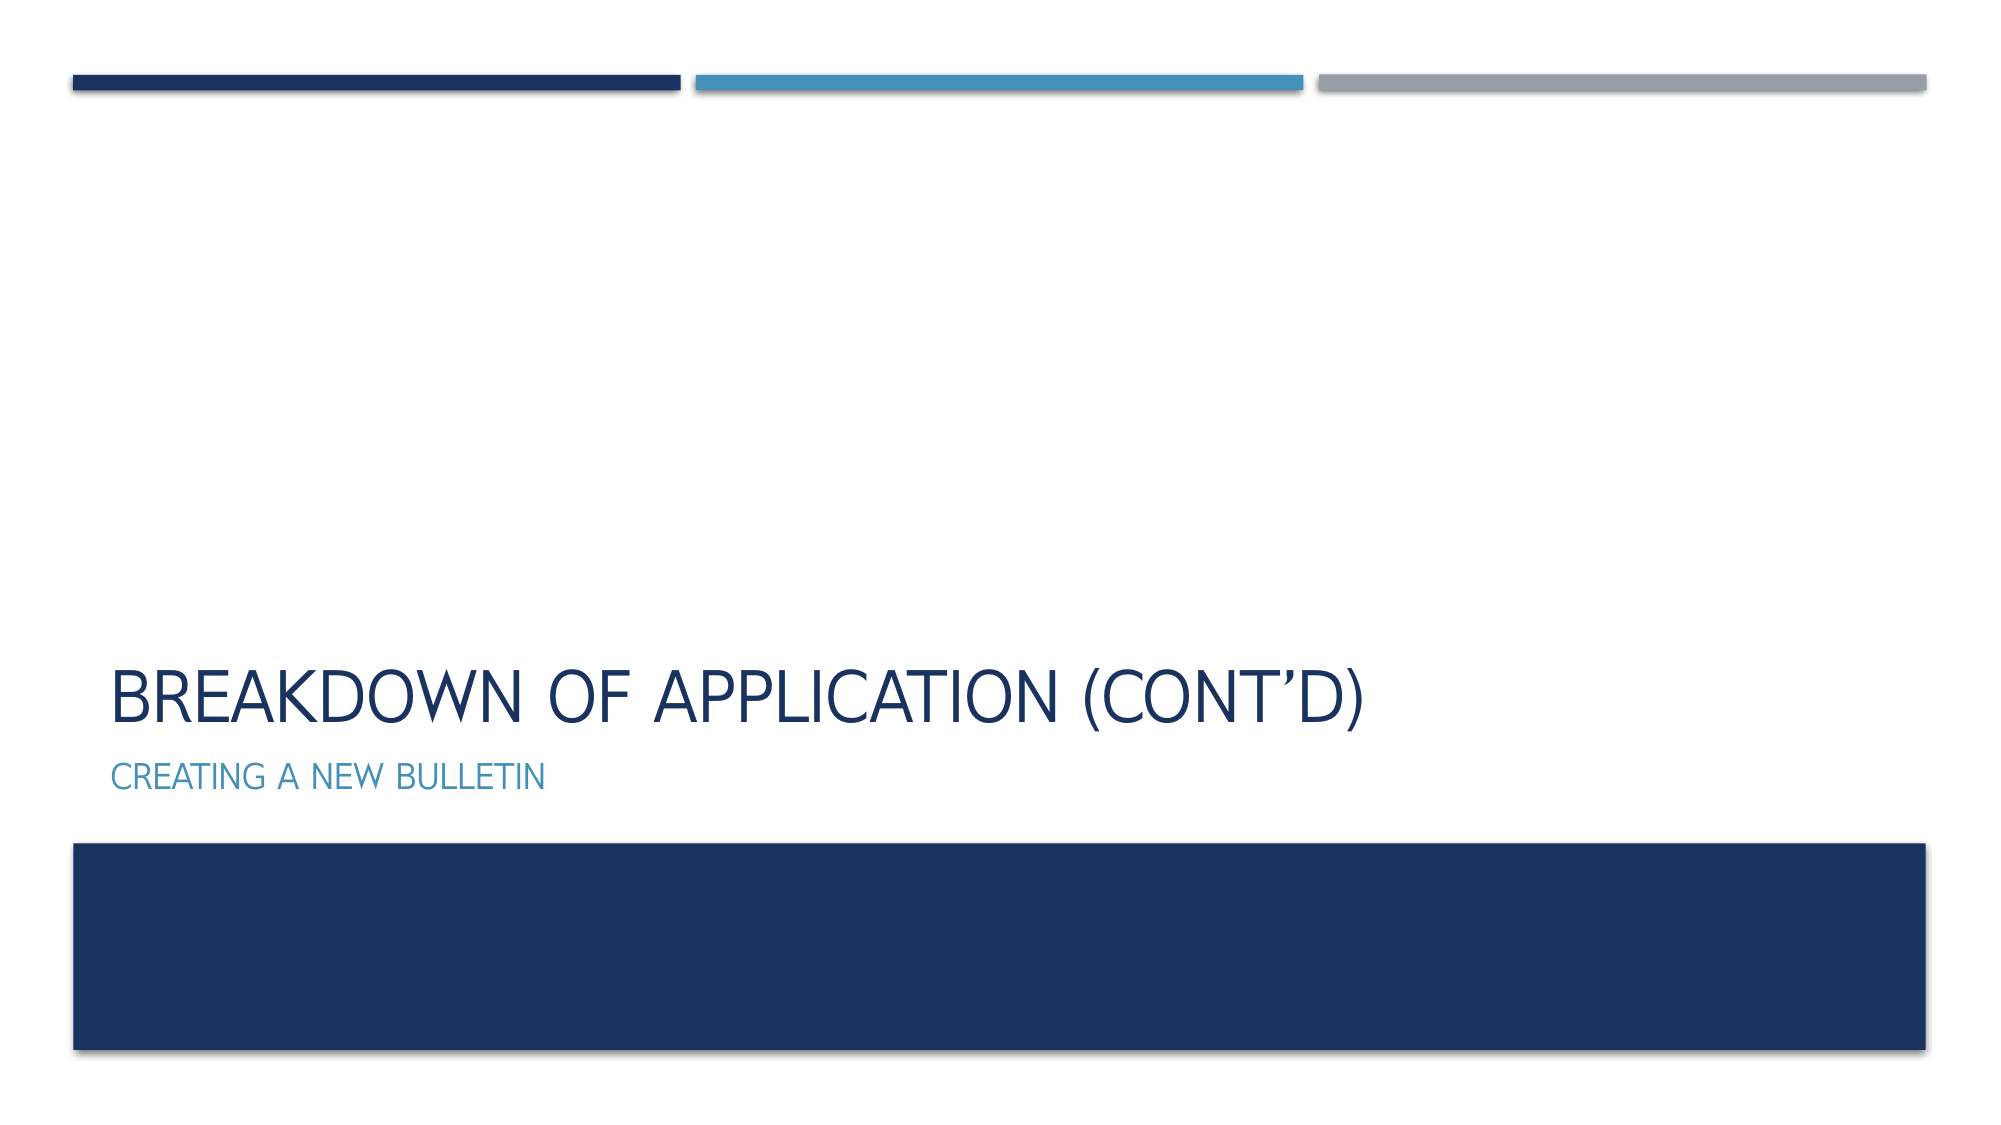

# BREAKDOWN OF APPLICATION (cont’d)
CREATING A NEW BULLETIN